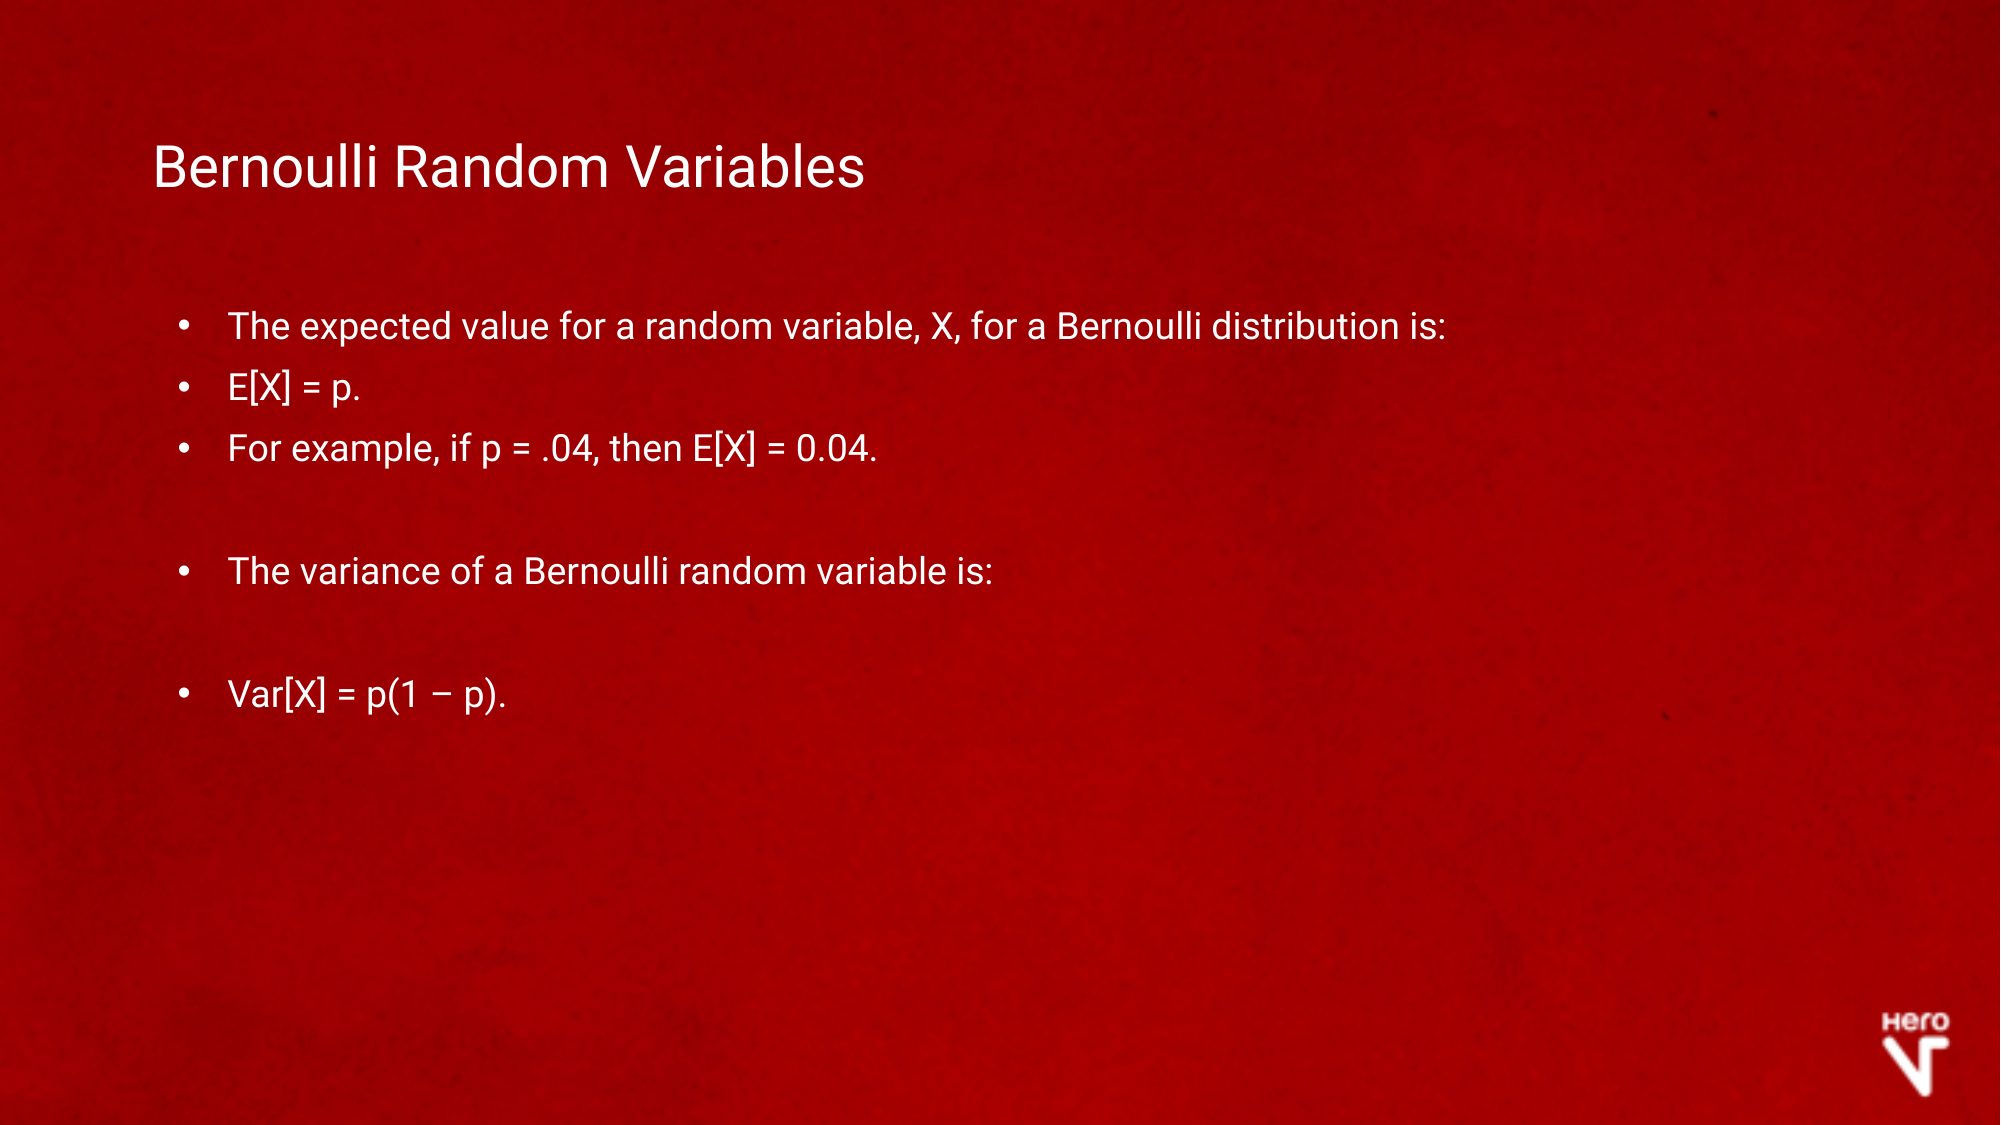

# Bernoulli Random Variables
The expected value for a random variable, X, for a Bernoulli distribution is:
E[X] = p.
For example, if p = .04, then E[X] = 0.04.

The variance of a Bernoulli random variable is:

Var[X] = p(1 – p).